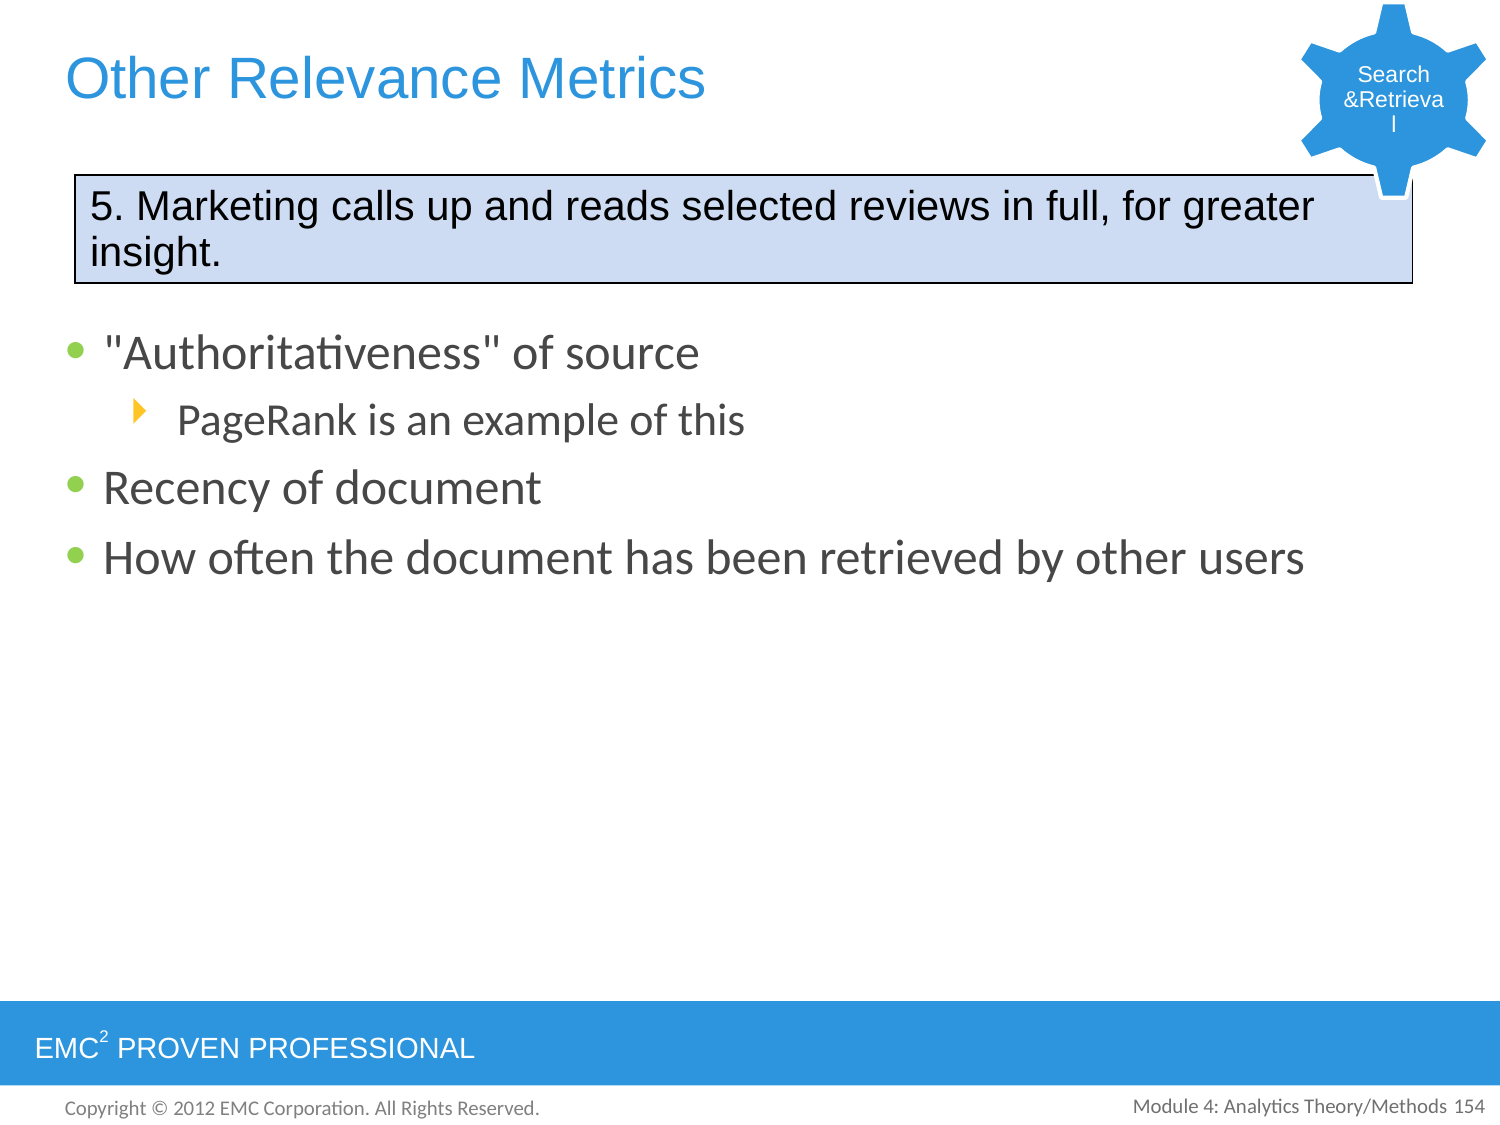

Search &Retrieval
# Other Relevance Metrics
| 5. Marketing calls up and reads selected reviews in full, for greater insight. |
| --- |
"Authoritativeness" of source
PageRank is an example of this
Recency of document
How often the document has been retrieved by other users

Module 4: Analytics Theory/Methods
154